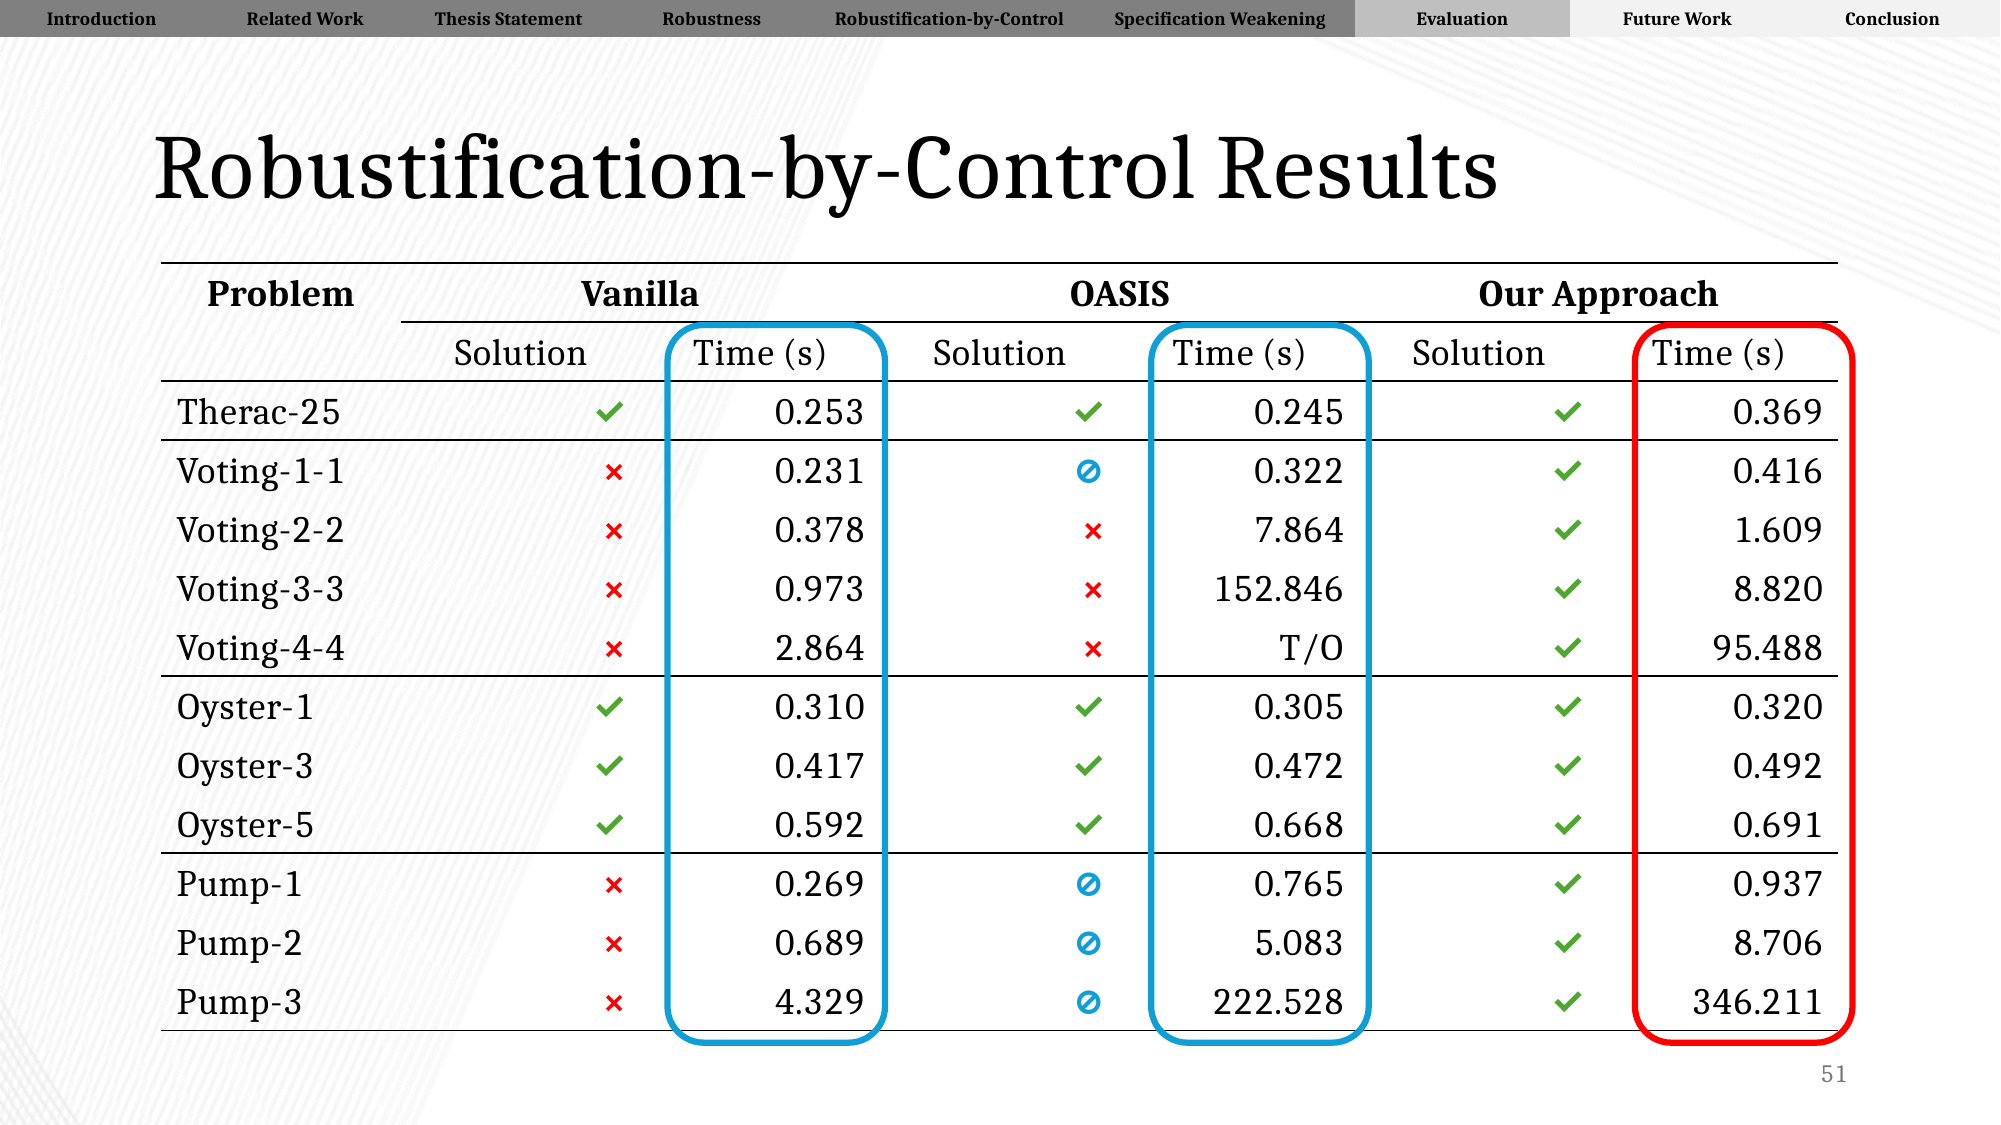

| Introduction | Related Work | Thesis Statement | Robustness | Robustification-by-Control | Specification Weakening | Evaluation | Future Work | Conclusion |
| --- | --- | --- | --- | --- | --- | --- | --- | --- |
# Robustification-by-Control Results
| Problem | Vanilla |  | OASIS |  | Our Approach |  |
| --- | --- | --- | --- | --- | --- | --- |
|  | Solution | Time (s) | Solution | Time (s) | Solution | Time (s) |
| Therac-25 | ✓ | 0.253 | ✓ | 0.245 | ✓ | 0.369 |
| Voting-1-1 | × | 0.231 | ⊘ | 0.322 | ✓ | 0.416 |
| Voting-2-2 | × | 0.378 | × | 7.864 | ✓ | 1.609 |
| Voting-3-3 | × | 0.973 | × | 152.846 | ✓ | 8.820 |
| Voting-4-4 | × | 2.864 | × | T/O | ✓ | 95.488 |
| Oyster-1 | ✓ | 0.310 | ✓ | 0.305 | ✓ | 0.320 |
| Oyster-3 | ✓ | 0.417 | ✓ | 0.472 | ✓ | 0.492 |
| Oyster-5 | ✓ | 0.592 | ✓ | 0.668 | ✓ | 0.691 |
| Pump-1 | × | 0.269 | ⊘ | 0.765 | ✓ | 0.937 |
| Pump-2 | × | 0.689 | ⊘ | 5.083 | ✓ | 8.706 |
| Pump-3 | × | 4.329 | ⊘ | 222.528 | ✓ | 346.211 |

51